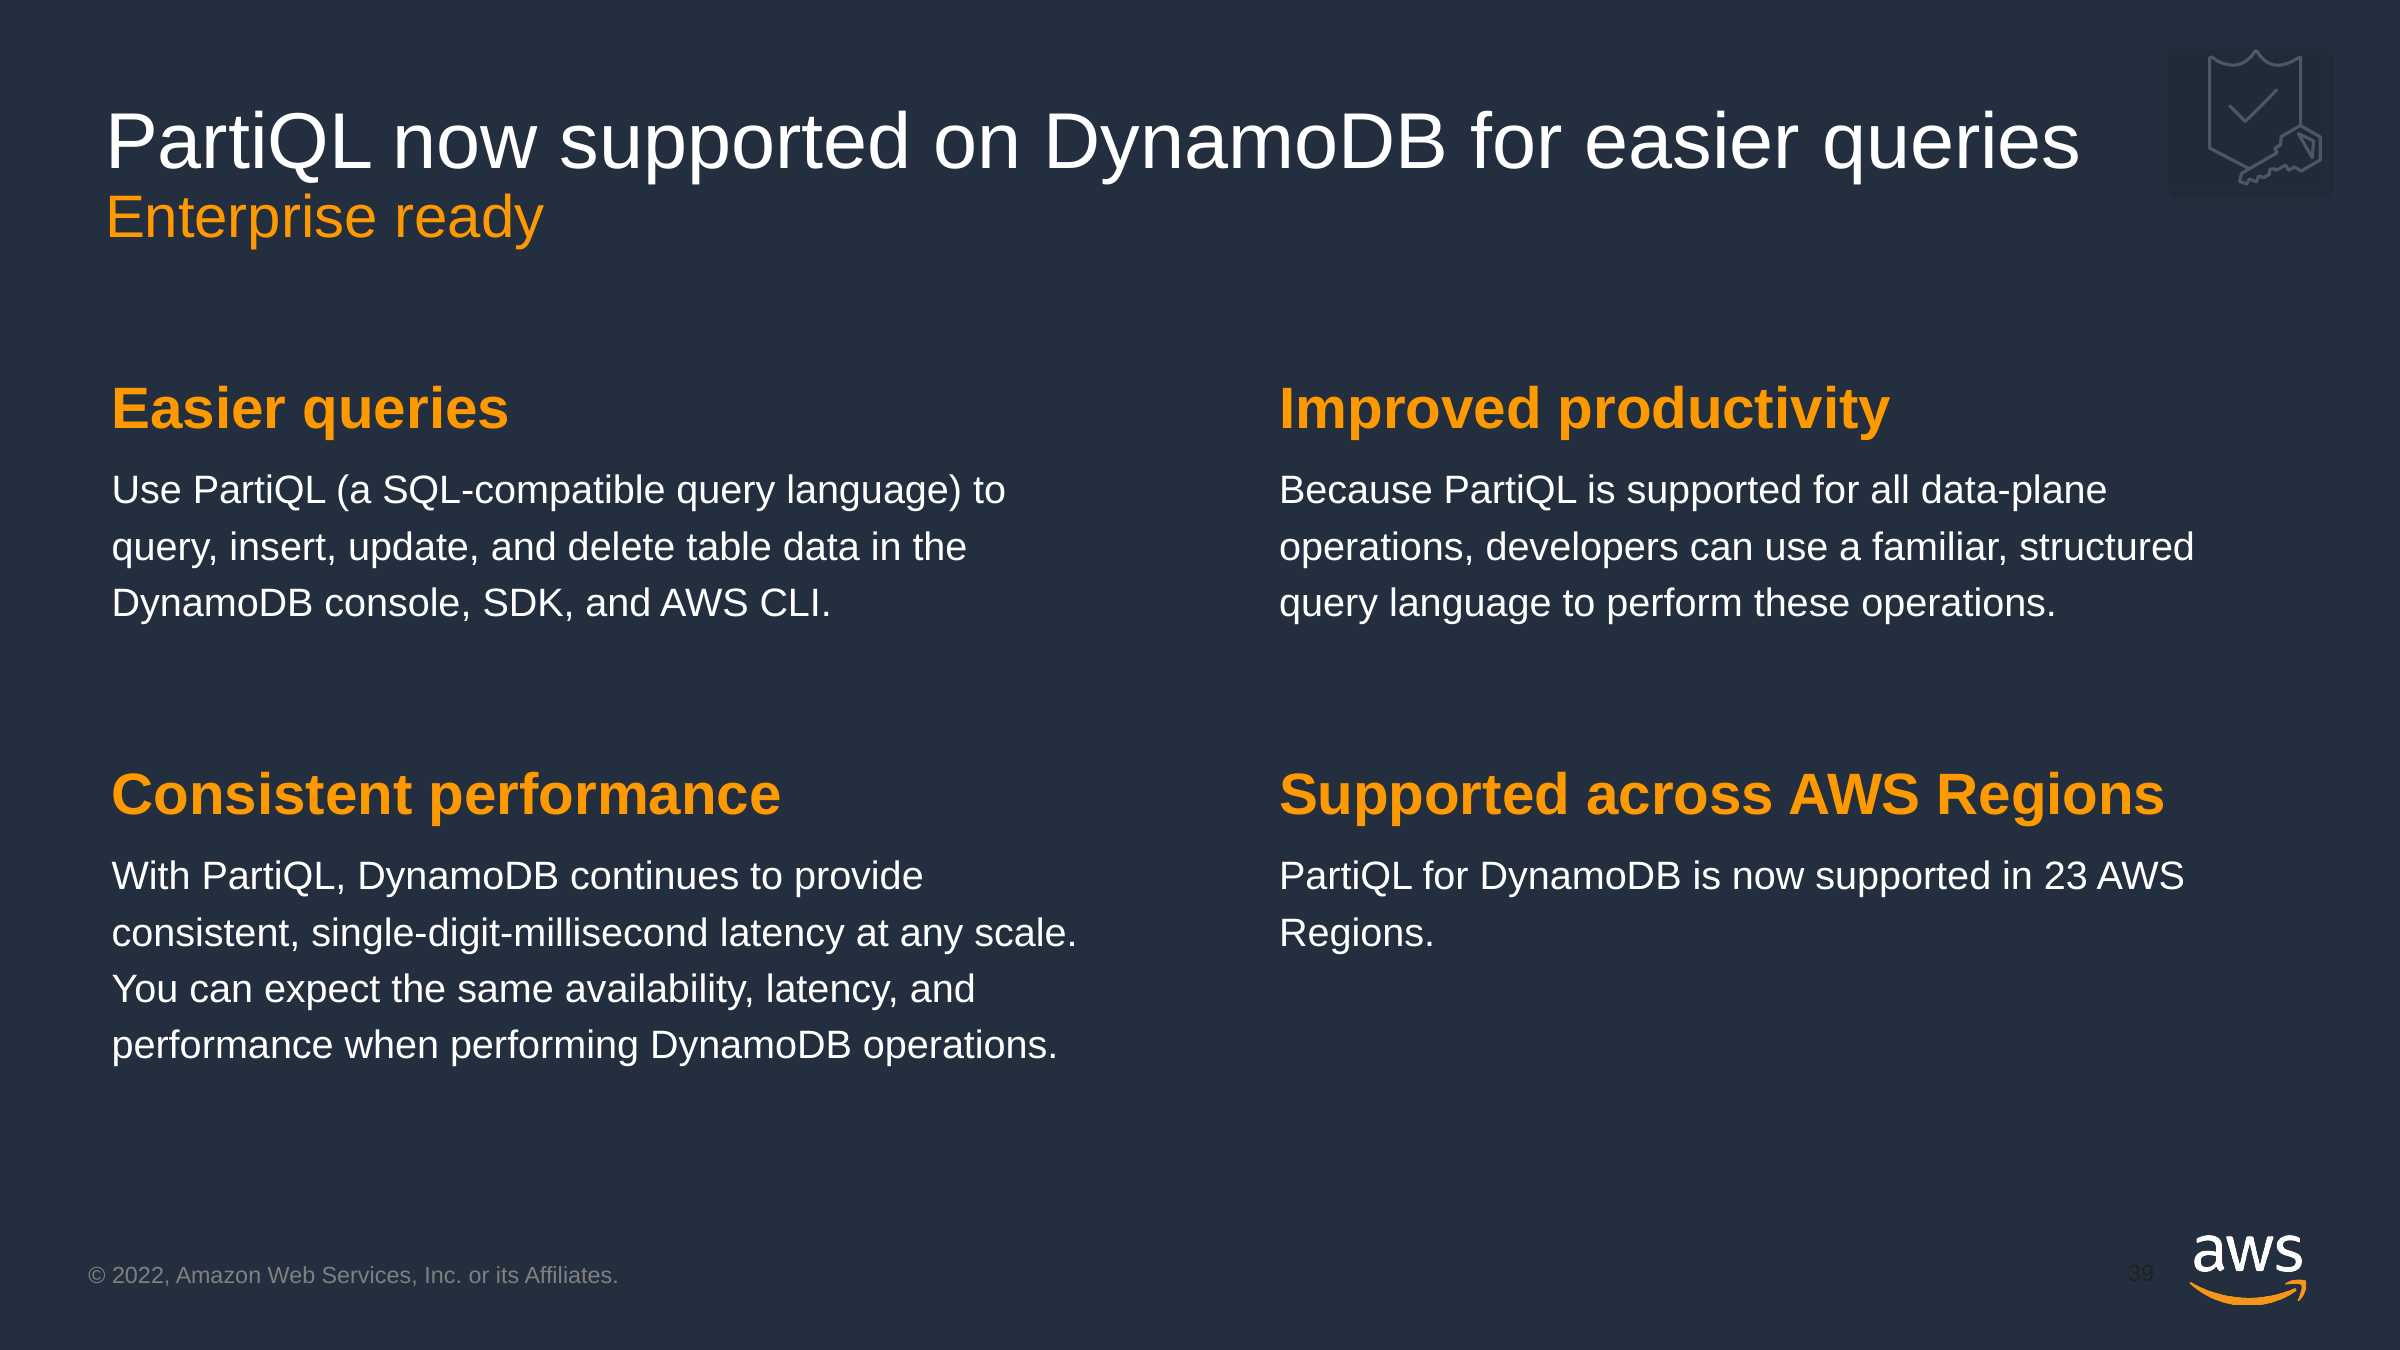

# PartiQL now supported on DynamoDB for easier queries Enterprise ready
Easier queries
Improved productivity
Use PartiQL (a SQL-compatible query language) to query, insert, update, and delete table data in the DynamoDB console, SDK, and AWS CLI.
Because PartiQL is supported for all data-plane operations, developers can use a familiar, structured query language to perform these operations.
Consistent performance
Supported across AWS Regions
With PartiQL, DynamoDB continues to provide consistent, single-digit-millisecond latency at any scale. You can expect the same availability, latency, and performance when performing DynamoDB operations.
PartiQL for DynamoDB is now supported in 23 AWS Regions.
39